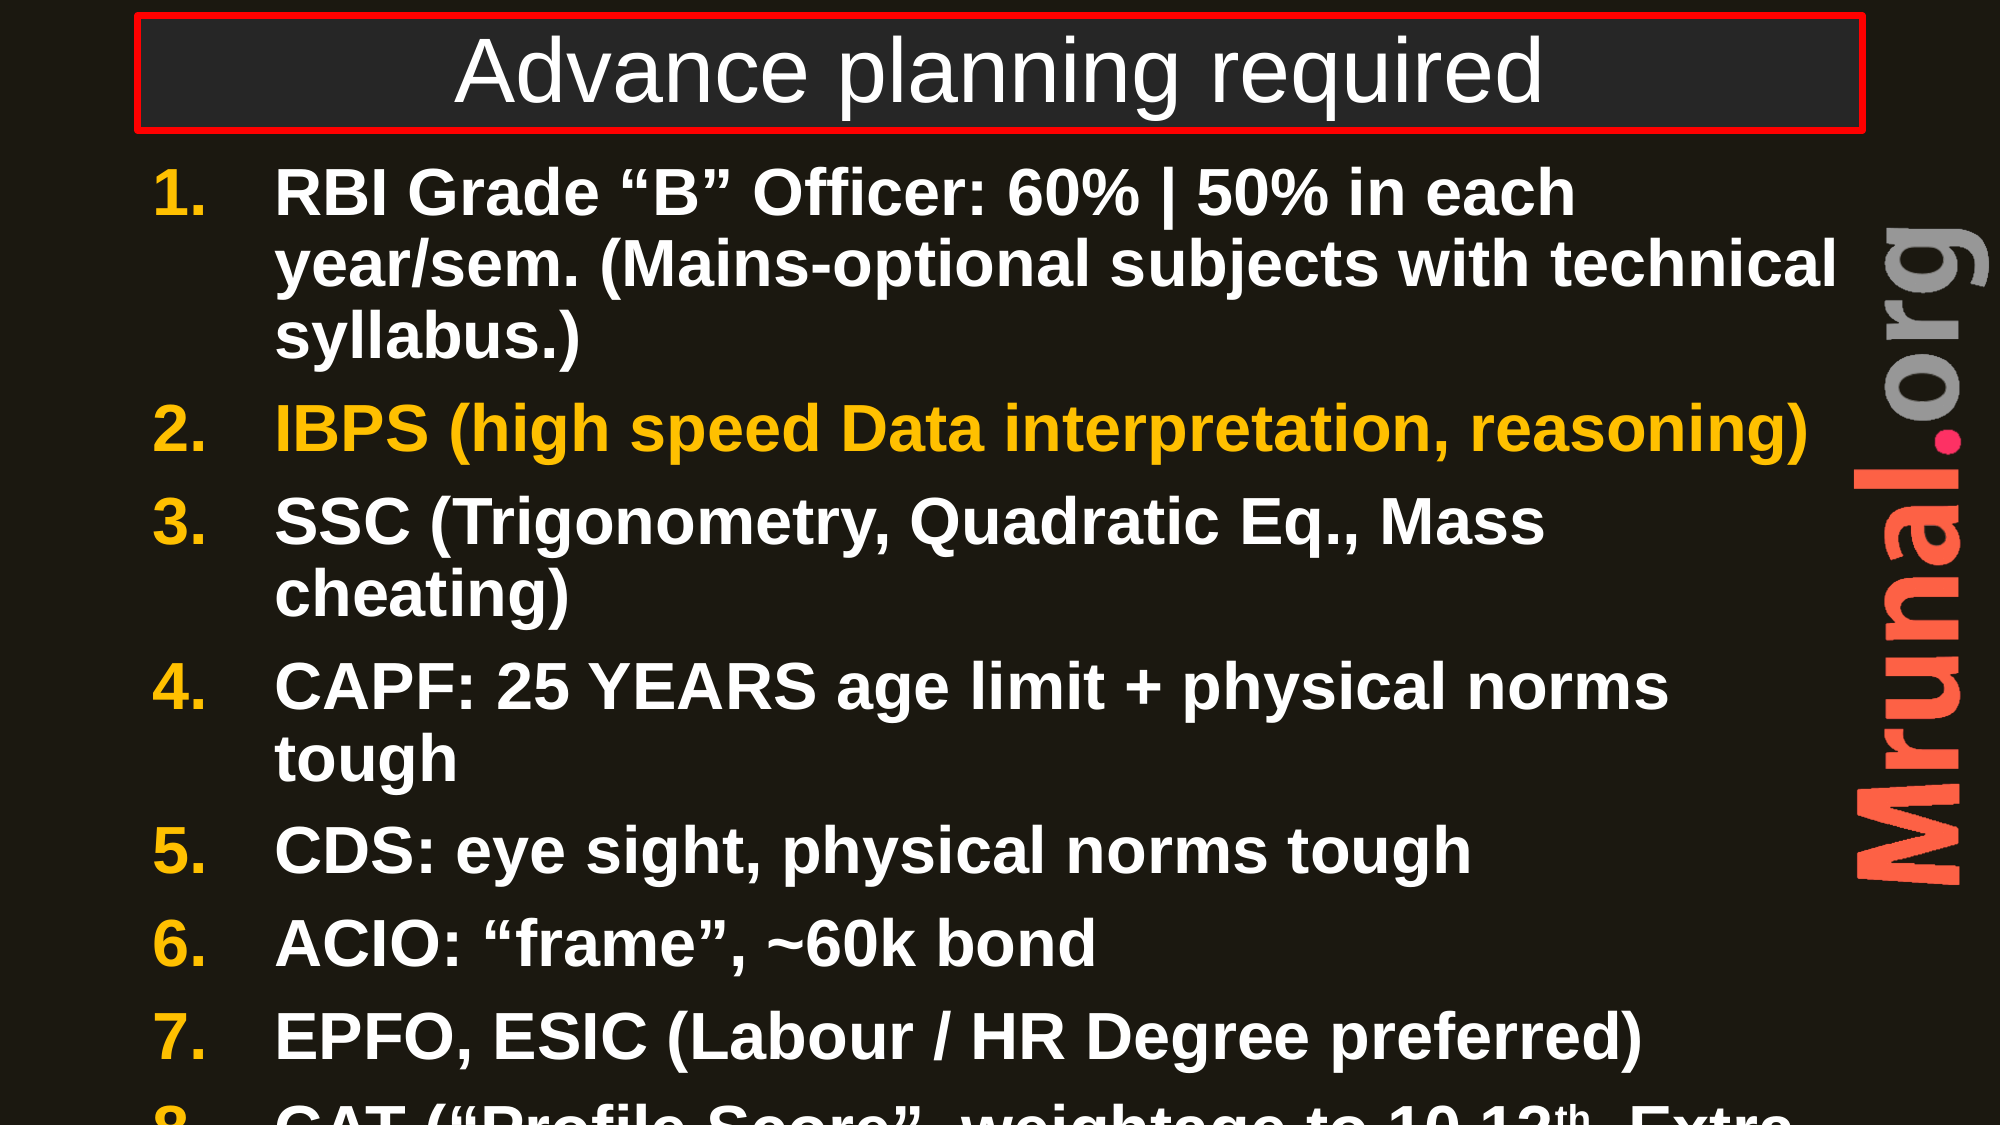

# Advance planning required
RBI Grade “B” Officer: 60% | 50% in each year/sem. (Mains-optional subjects with technical syllabus.)
IBPS (high speed Data interpretation, reasoning)
SSC (Trigonometry, Quadratic Eq., Mass cheating)
CAPF: 25 YEARS age limit + physical norms tough
CDS: eye sight, physical norms tough
ACIO: “frame”, ~60k bond
EPFO, ESIC (Labour / HR Degree preferred)
CAT (“Profile Score”, weightage to 10,12th, Extra-C)